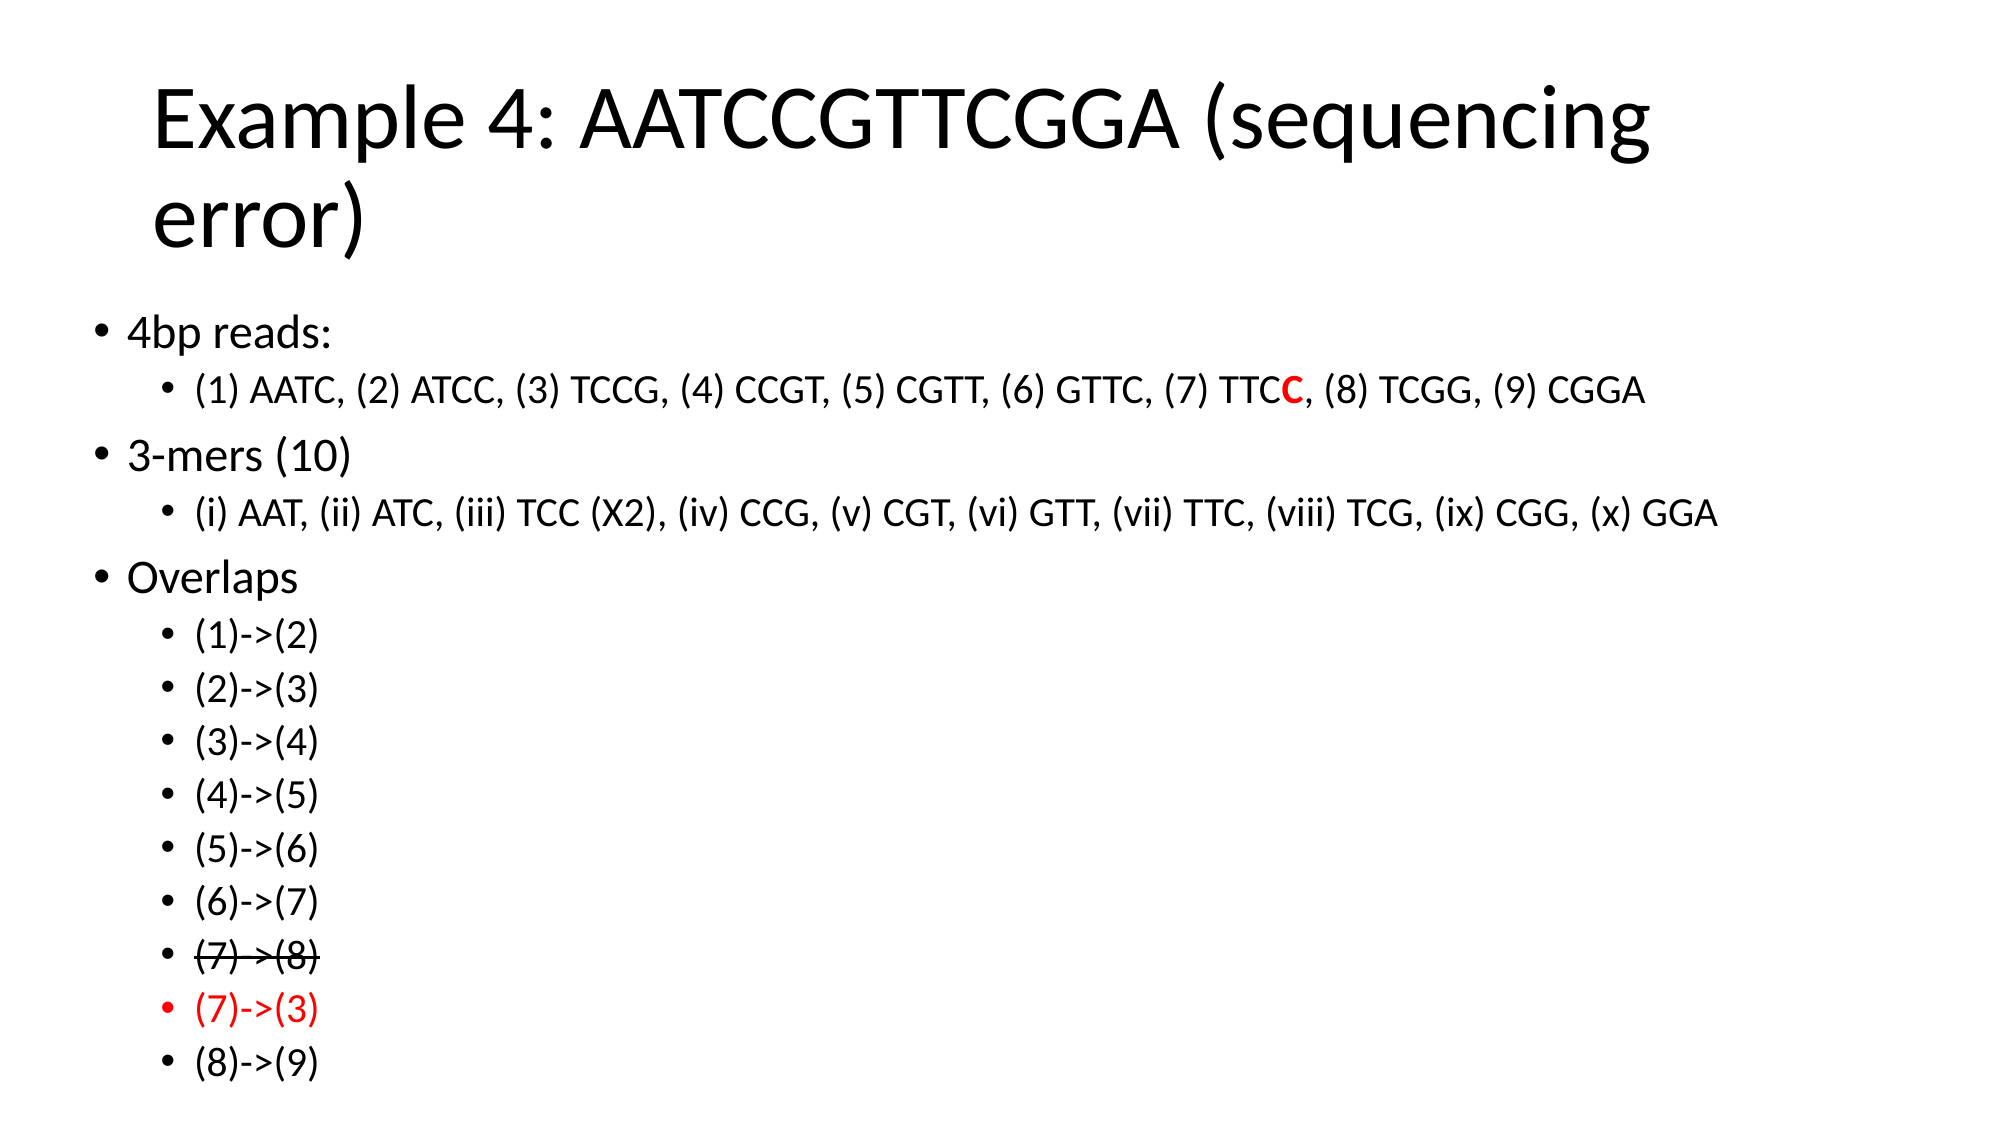

# Example 4: AATCCGTTCGGA (sequencing error)
4bp reads:
(1) AATC, (2) ATCC, (3) TCCG, (4) CCGT, (5) CGTT, (6) GTTC, (7) TTCC, (8) TCGG, (9) CGGA
3-mers (10)
(i) AAT, (ii) ATC, (iii) TCC (X2), (iv) CCG, (v) CGT, (vi) GTT, (vii) TTC, (viii) TCG, (ix) CGG, (x) GGA
Overlaps
(1)->(2)
(2)->(3)
(3)->(4)
(4)->(5)
(5)->(6)
(6)->(7)
(7)->(8)
(7)->(3)
(8)->(9)